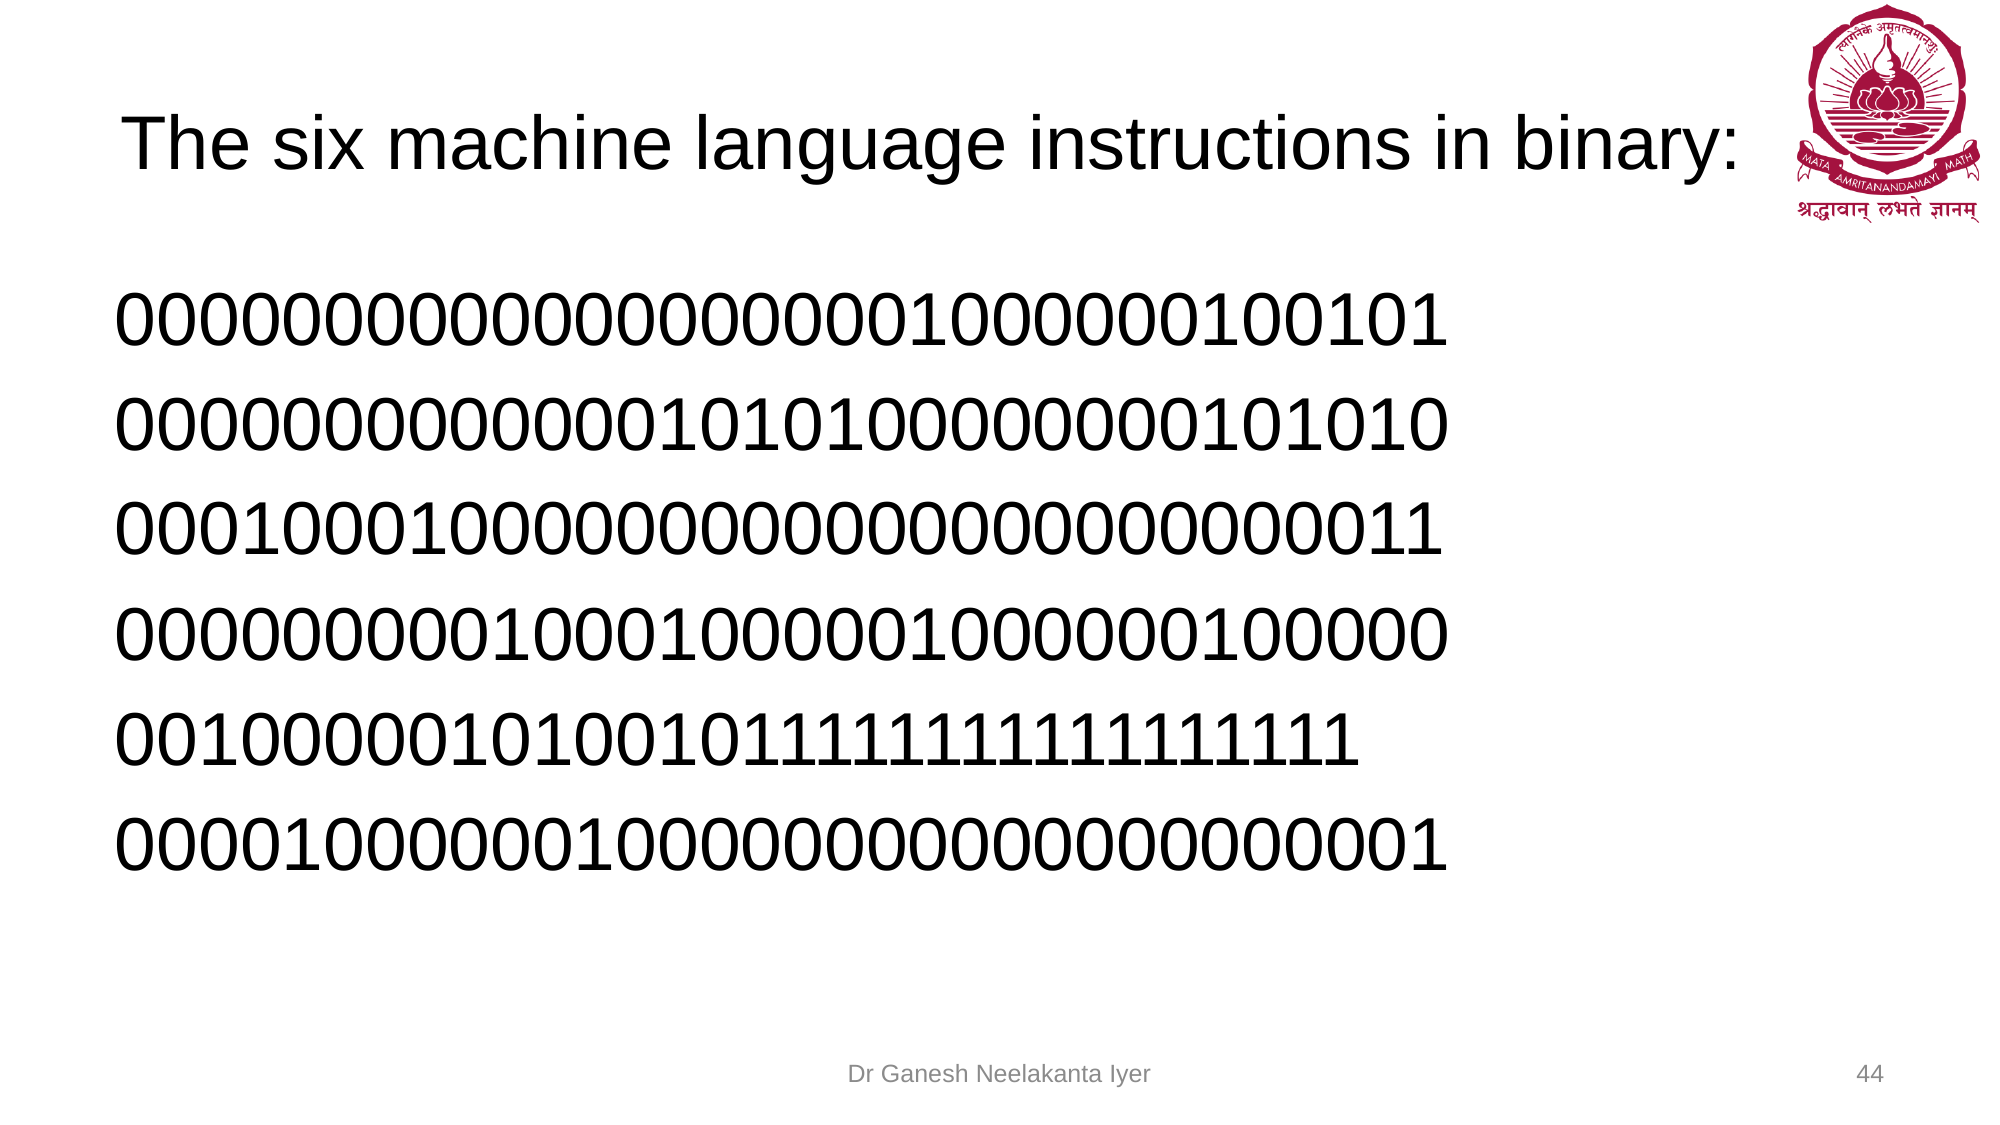

# The six machine language instructions in binary:
00000000000000000001000000100101
00000000000001010100000000101010
00010001000000000000000000000011
00000000010001000001000000100000
00100000101001011111111111111111
00001000000100000000000000000001

Dr Ganesh Neelakanta Iyer
44